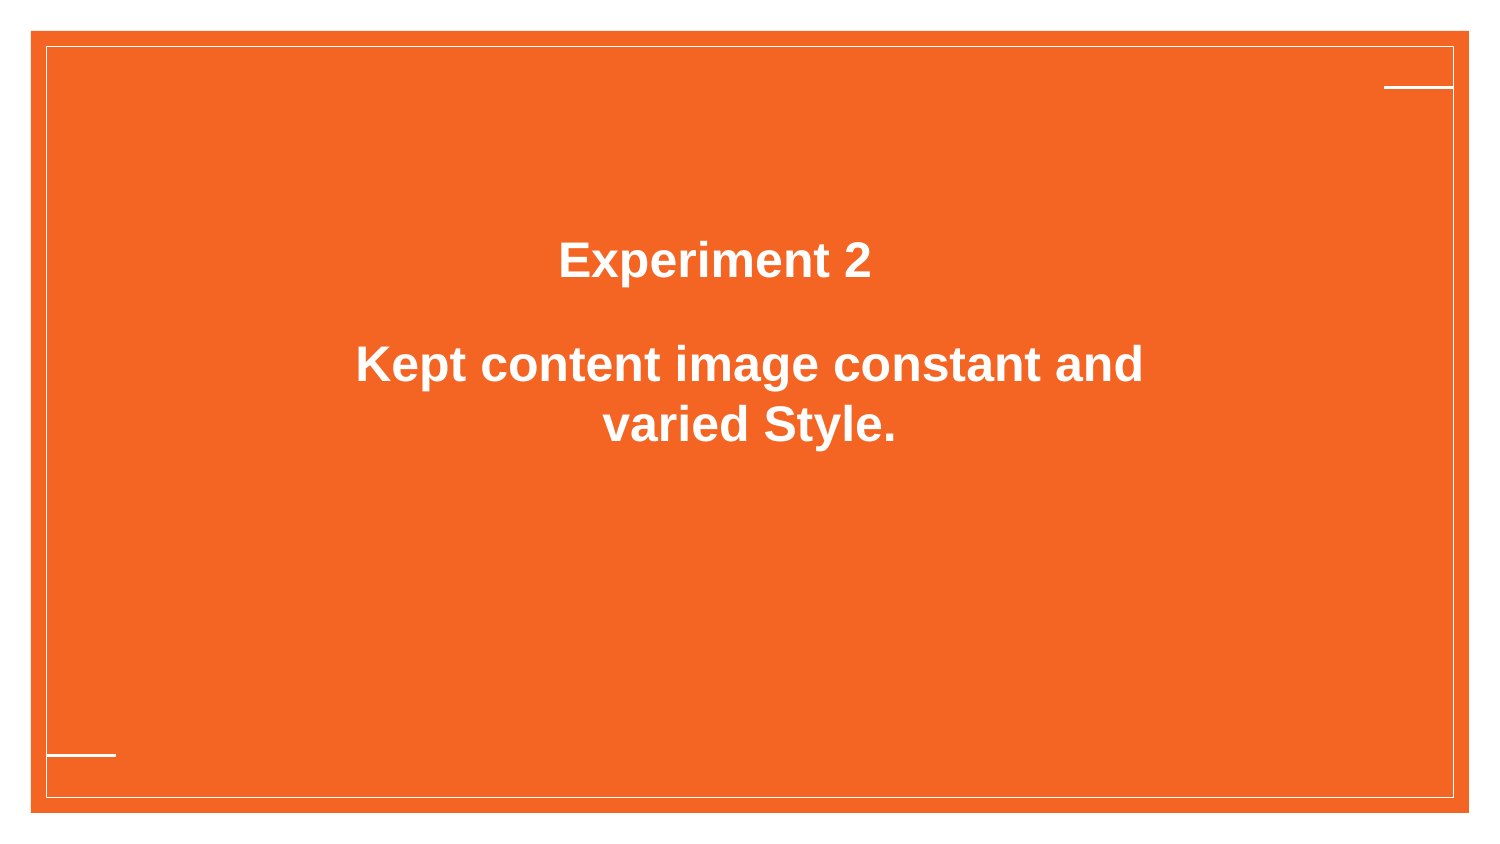

Experiment 2
# Kept content image constant and varied Style.